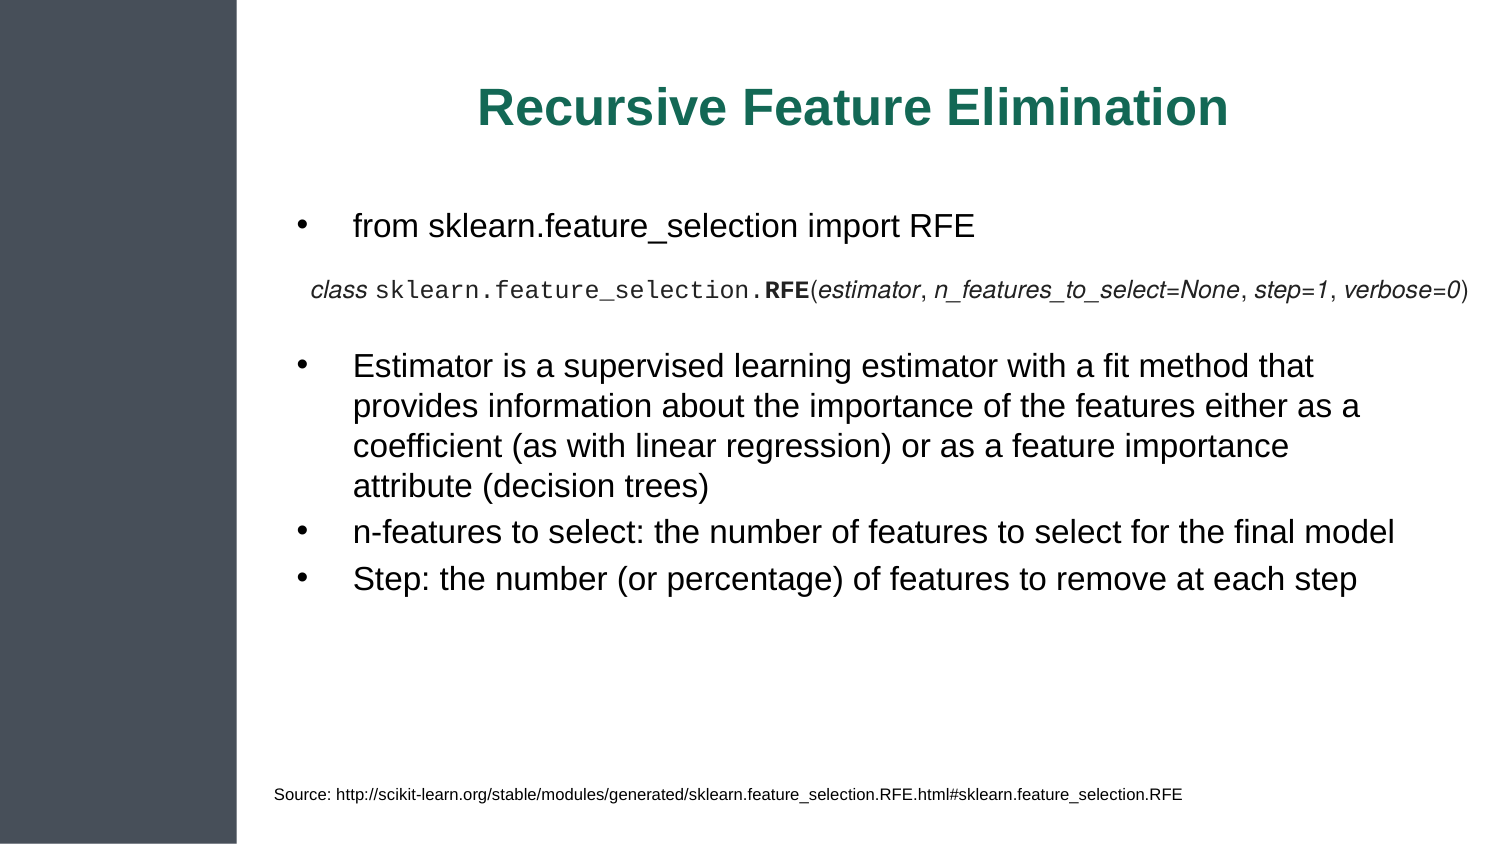

# Recursive Feature Elimination
from sklearn.feature_selection import RFE

Estimator is a supervised learning estimator with a fit method that provides information about the importance of the features either as a coefficient (as with linear regression) or as a feature importance attribute (decision trees)
n-features to select: the number of features to select for the final model
Step: the number (or percentage) of features to remove at each step

class sklearn.feature_selection.RFE(estimator, n_features_to_select=None, step=1, verbose=0)
Source: http://scikit-learn.org/stable/modules/generated/sklearn.feature_selection.RFE.html#sklearn.feature_selection.RFE